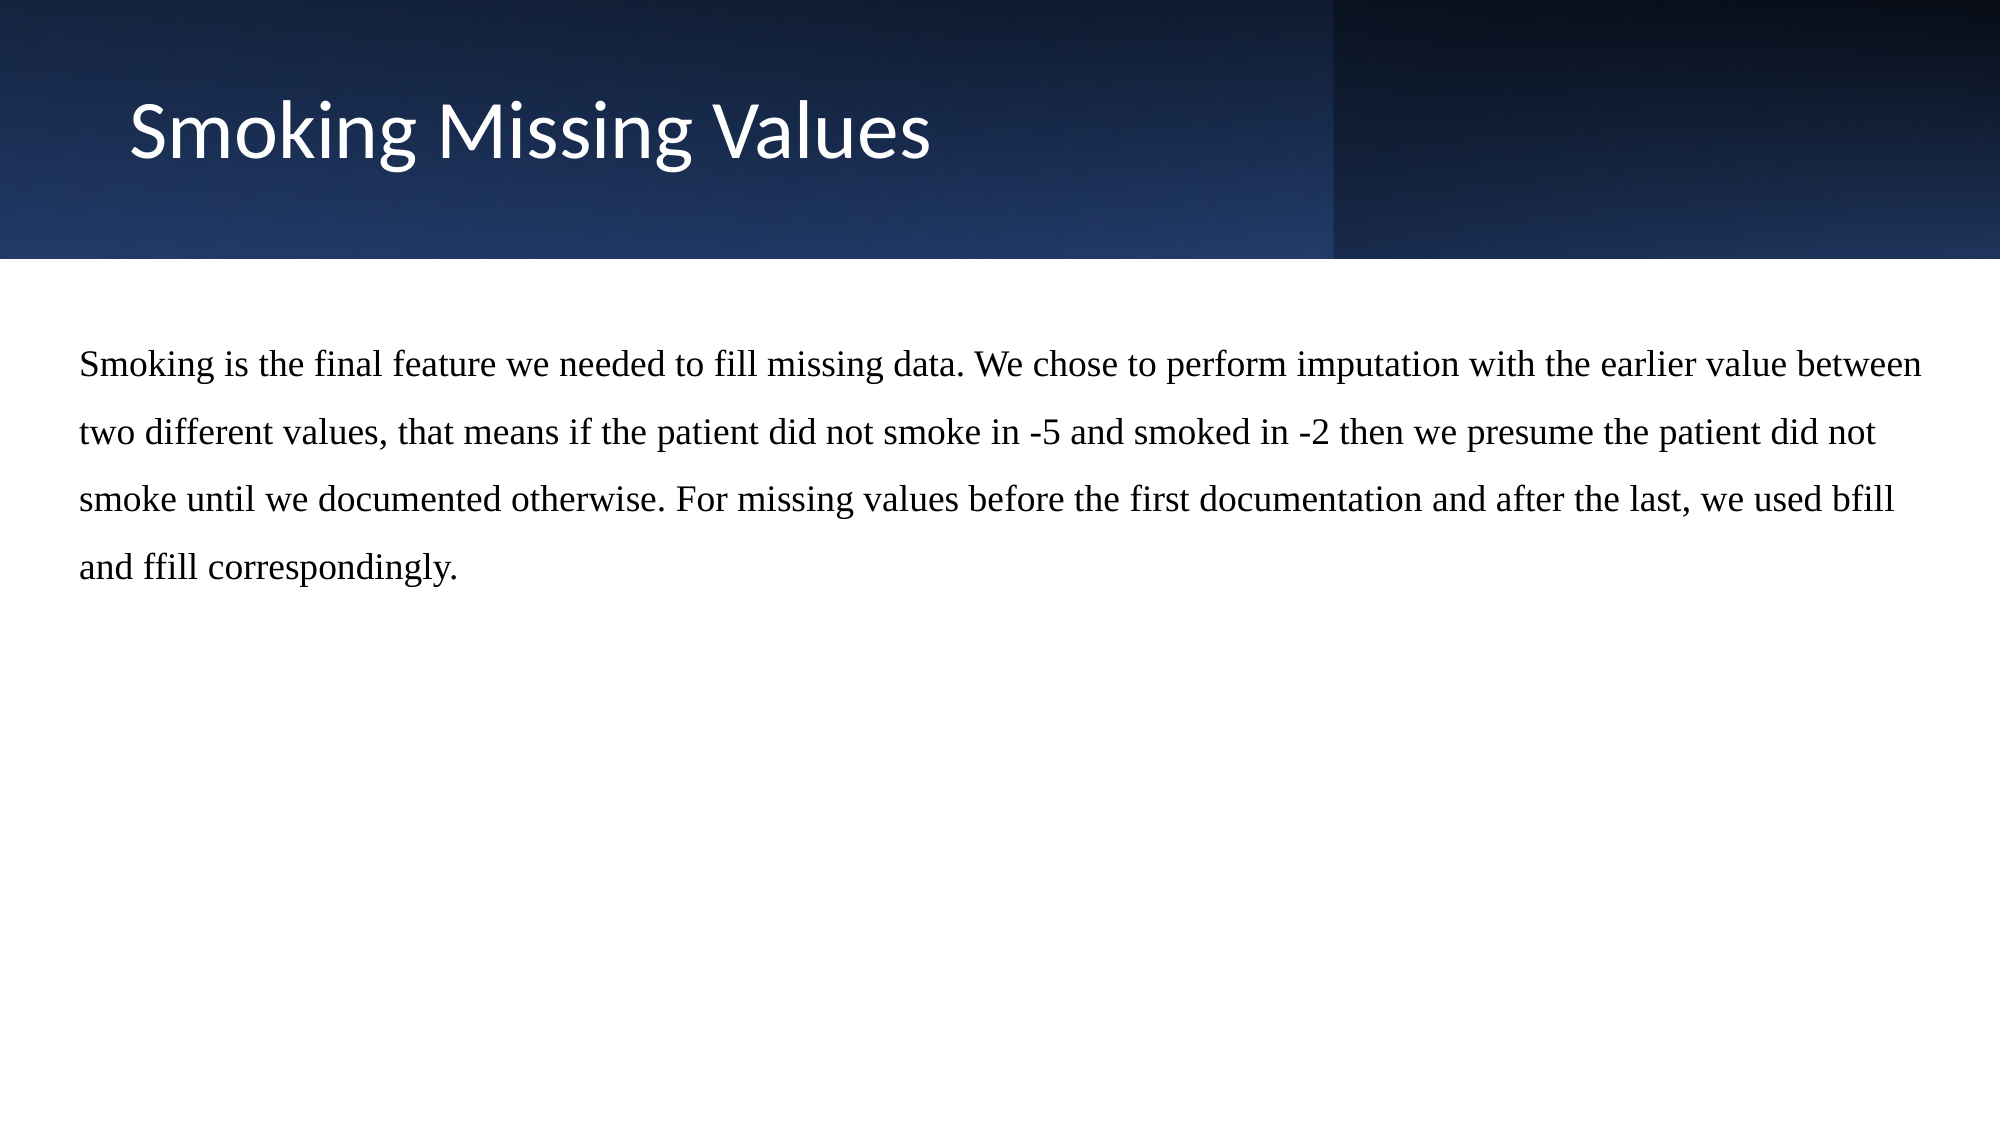

# Smoking Missing Values
Smoking is the final feature we needed to fill missing data. We chose to perform imputation with the earlier value between two different values, that means if the patient did not smoke in -5 and smoked in -2 then we presume the patient did not smoke until we documented otherwise. For missing values before the first documentation and after the last, we used bfill and ffill correspondingly.